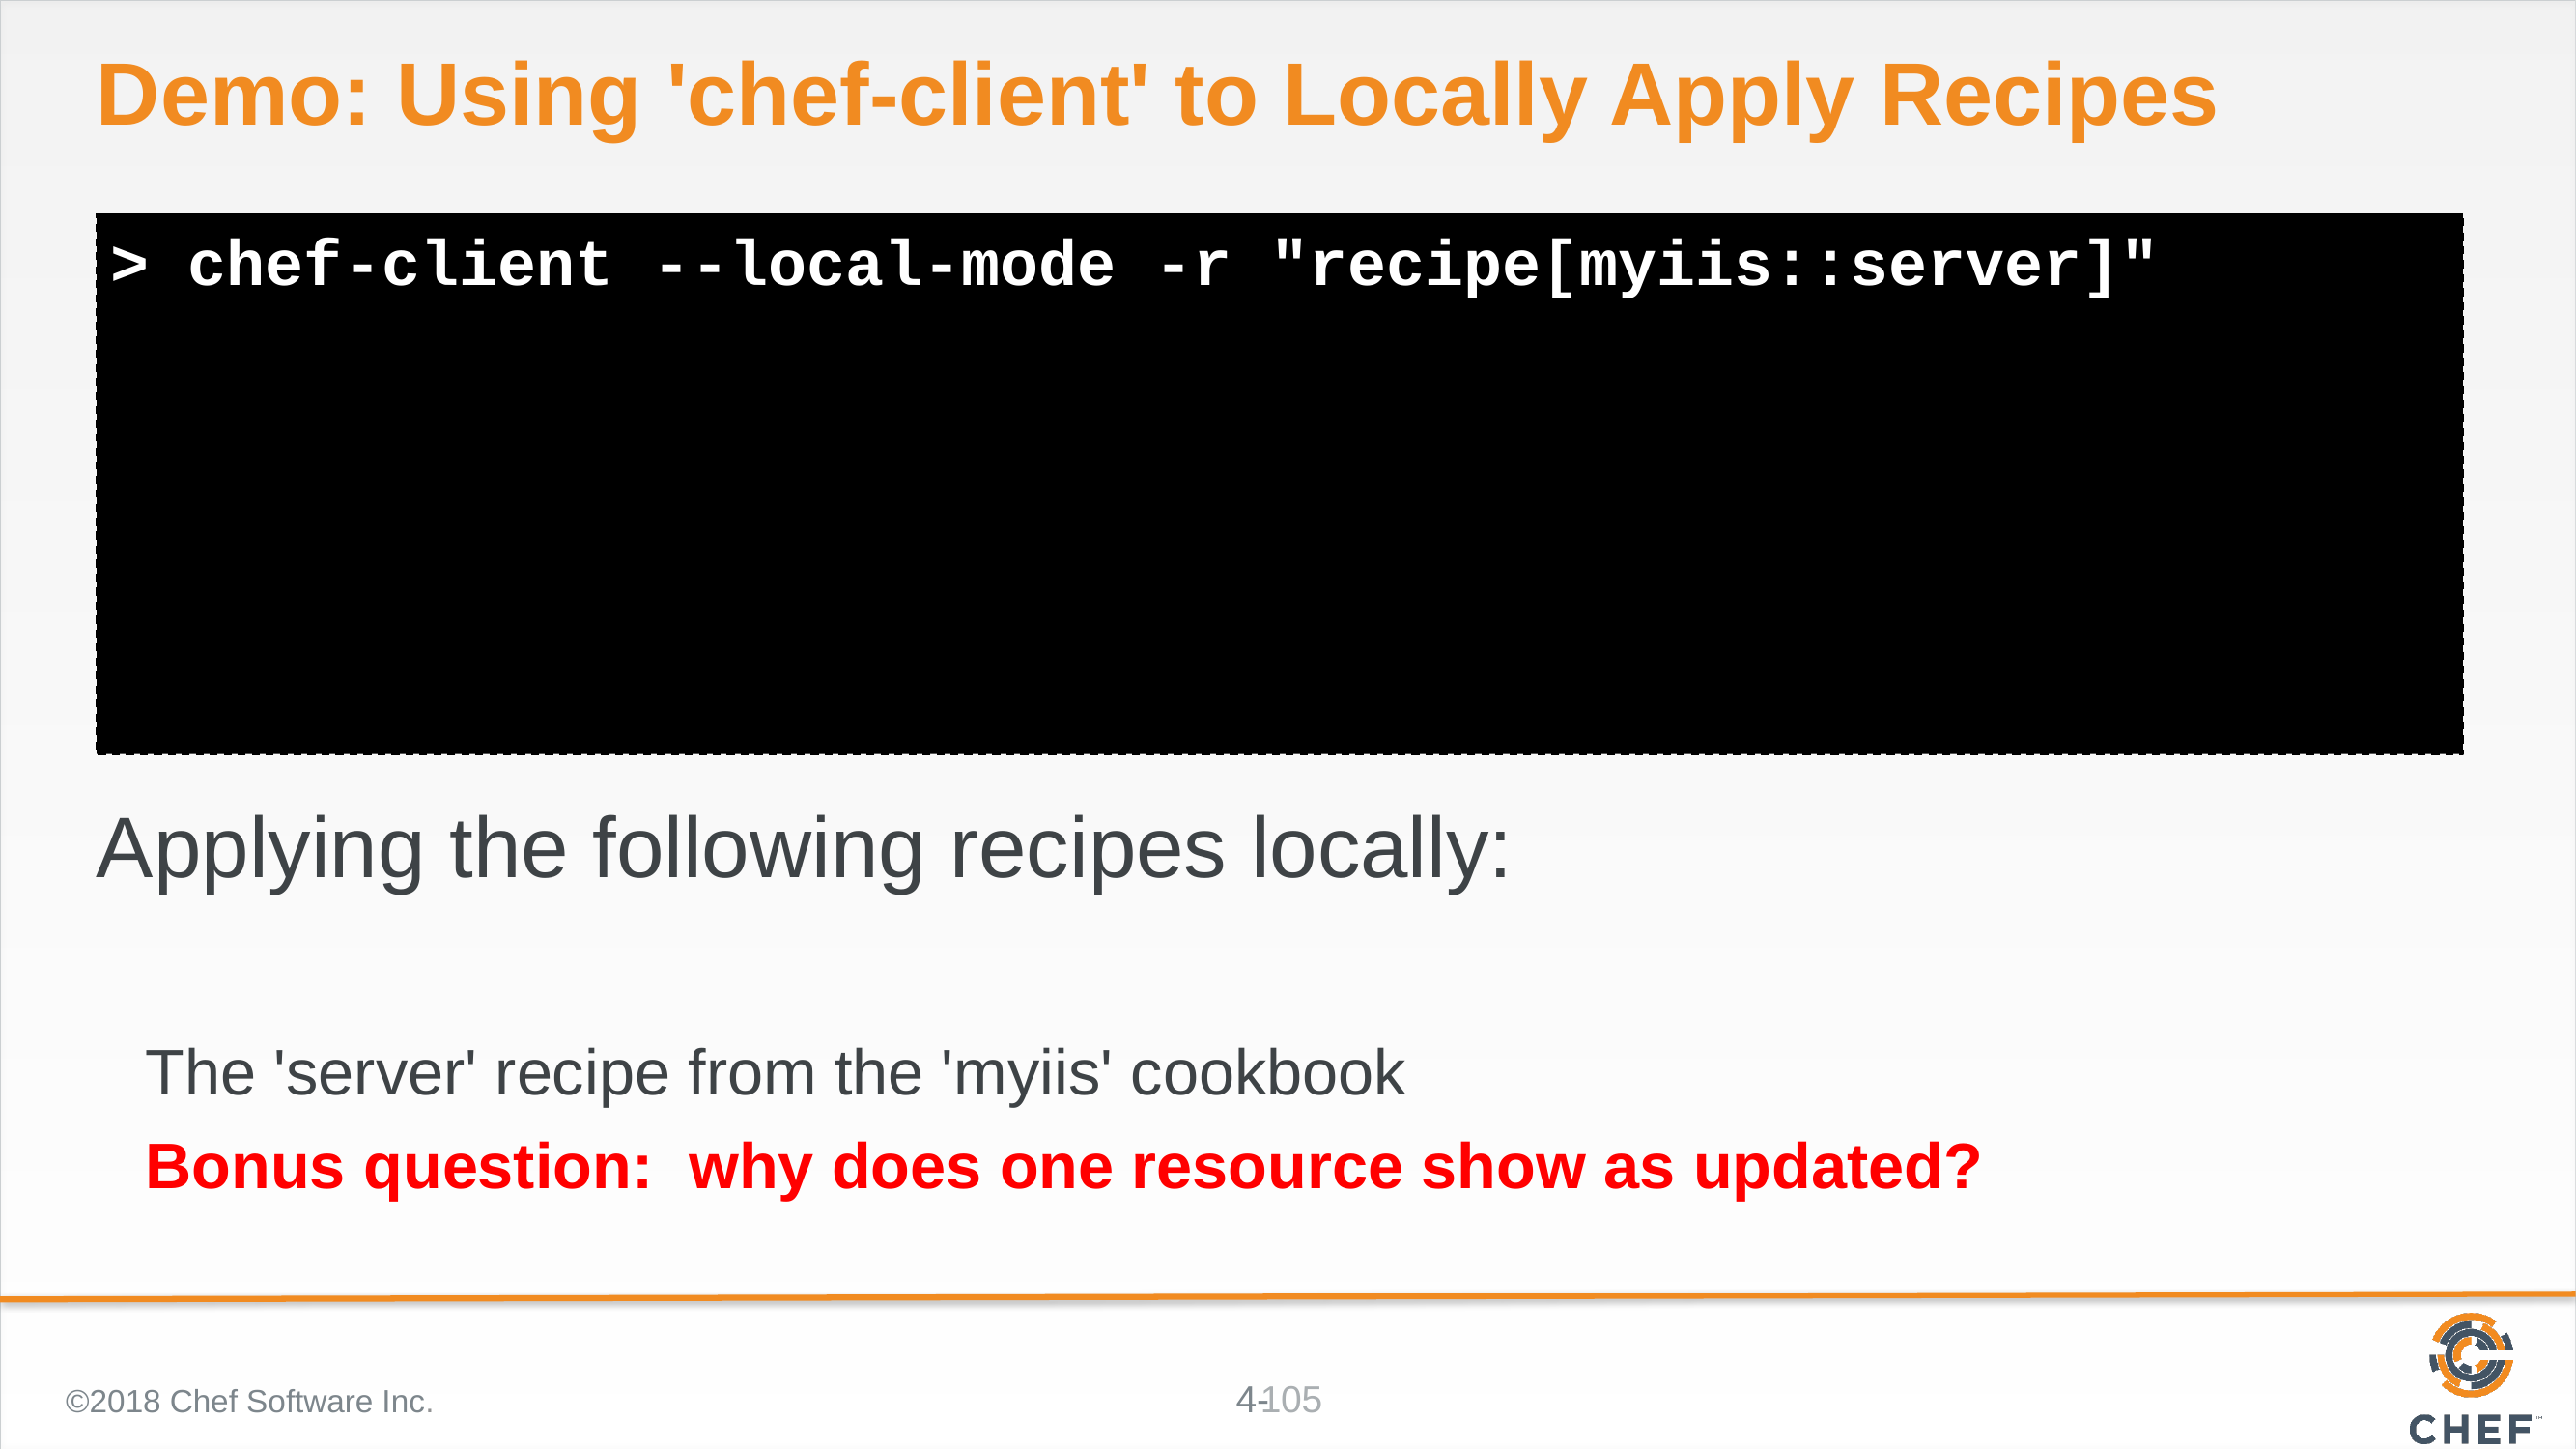

# Demo: Using 'chef-client' to Locally Apply Recipes
> chef-client --local-mode -r "recipe[myiis::server]"
Applying the following recipes locally:

The 'server' recipe from the 'myiis' cookbook
Bonus question:  why does one resource show as updated?

©2018 Chef Software Inc.
105